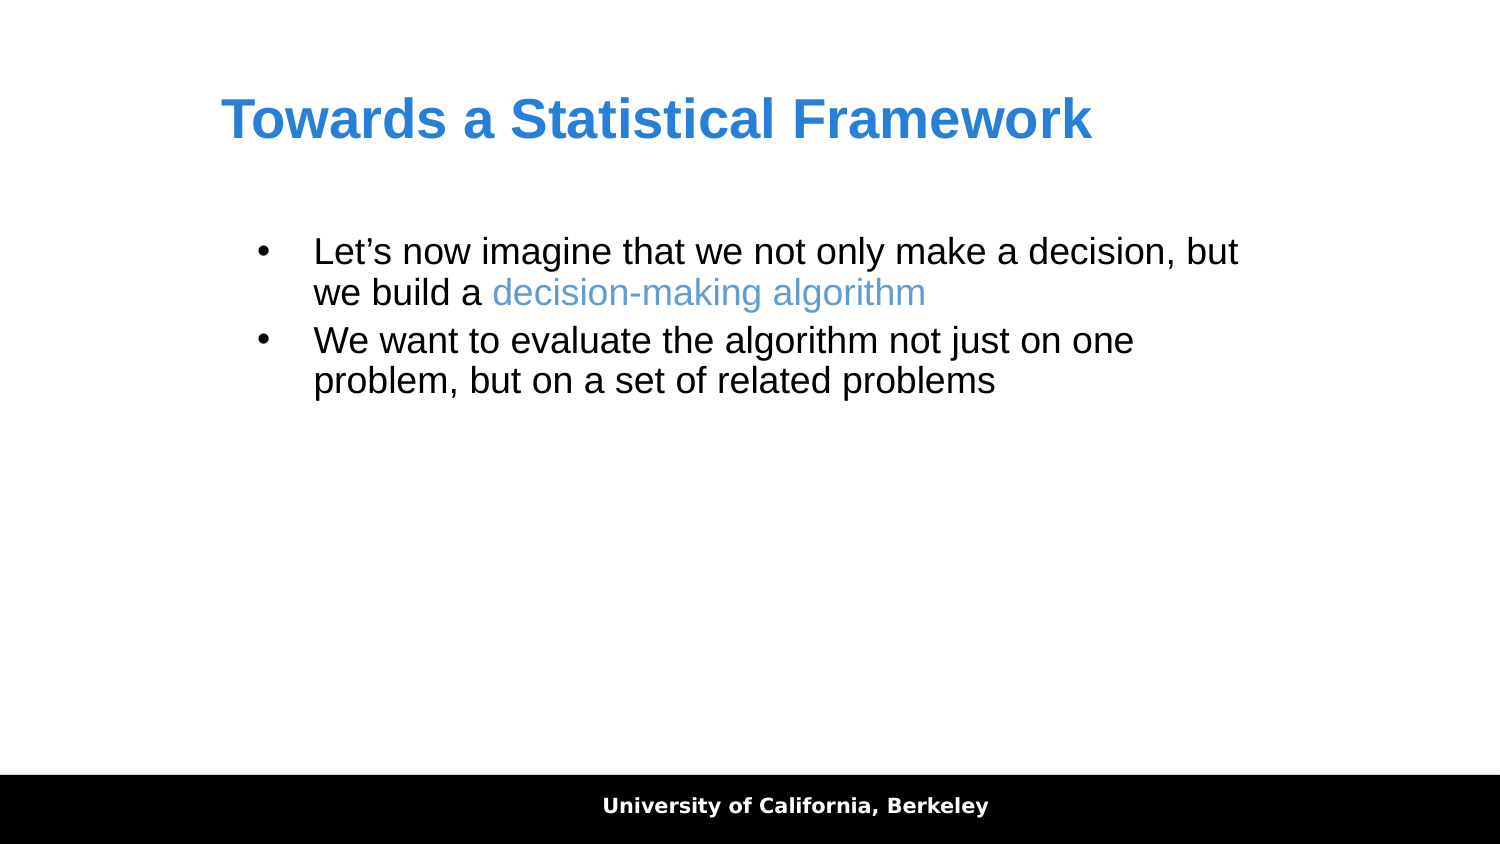

# Towards a Statistical Framework
Let’s now imagine that we not only make a decision, but we build a decision-making algorithm
We want to evaluate the algorithm not just on one problem, but on a set of related problems

University of California, Berkeley